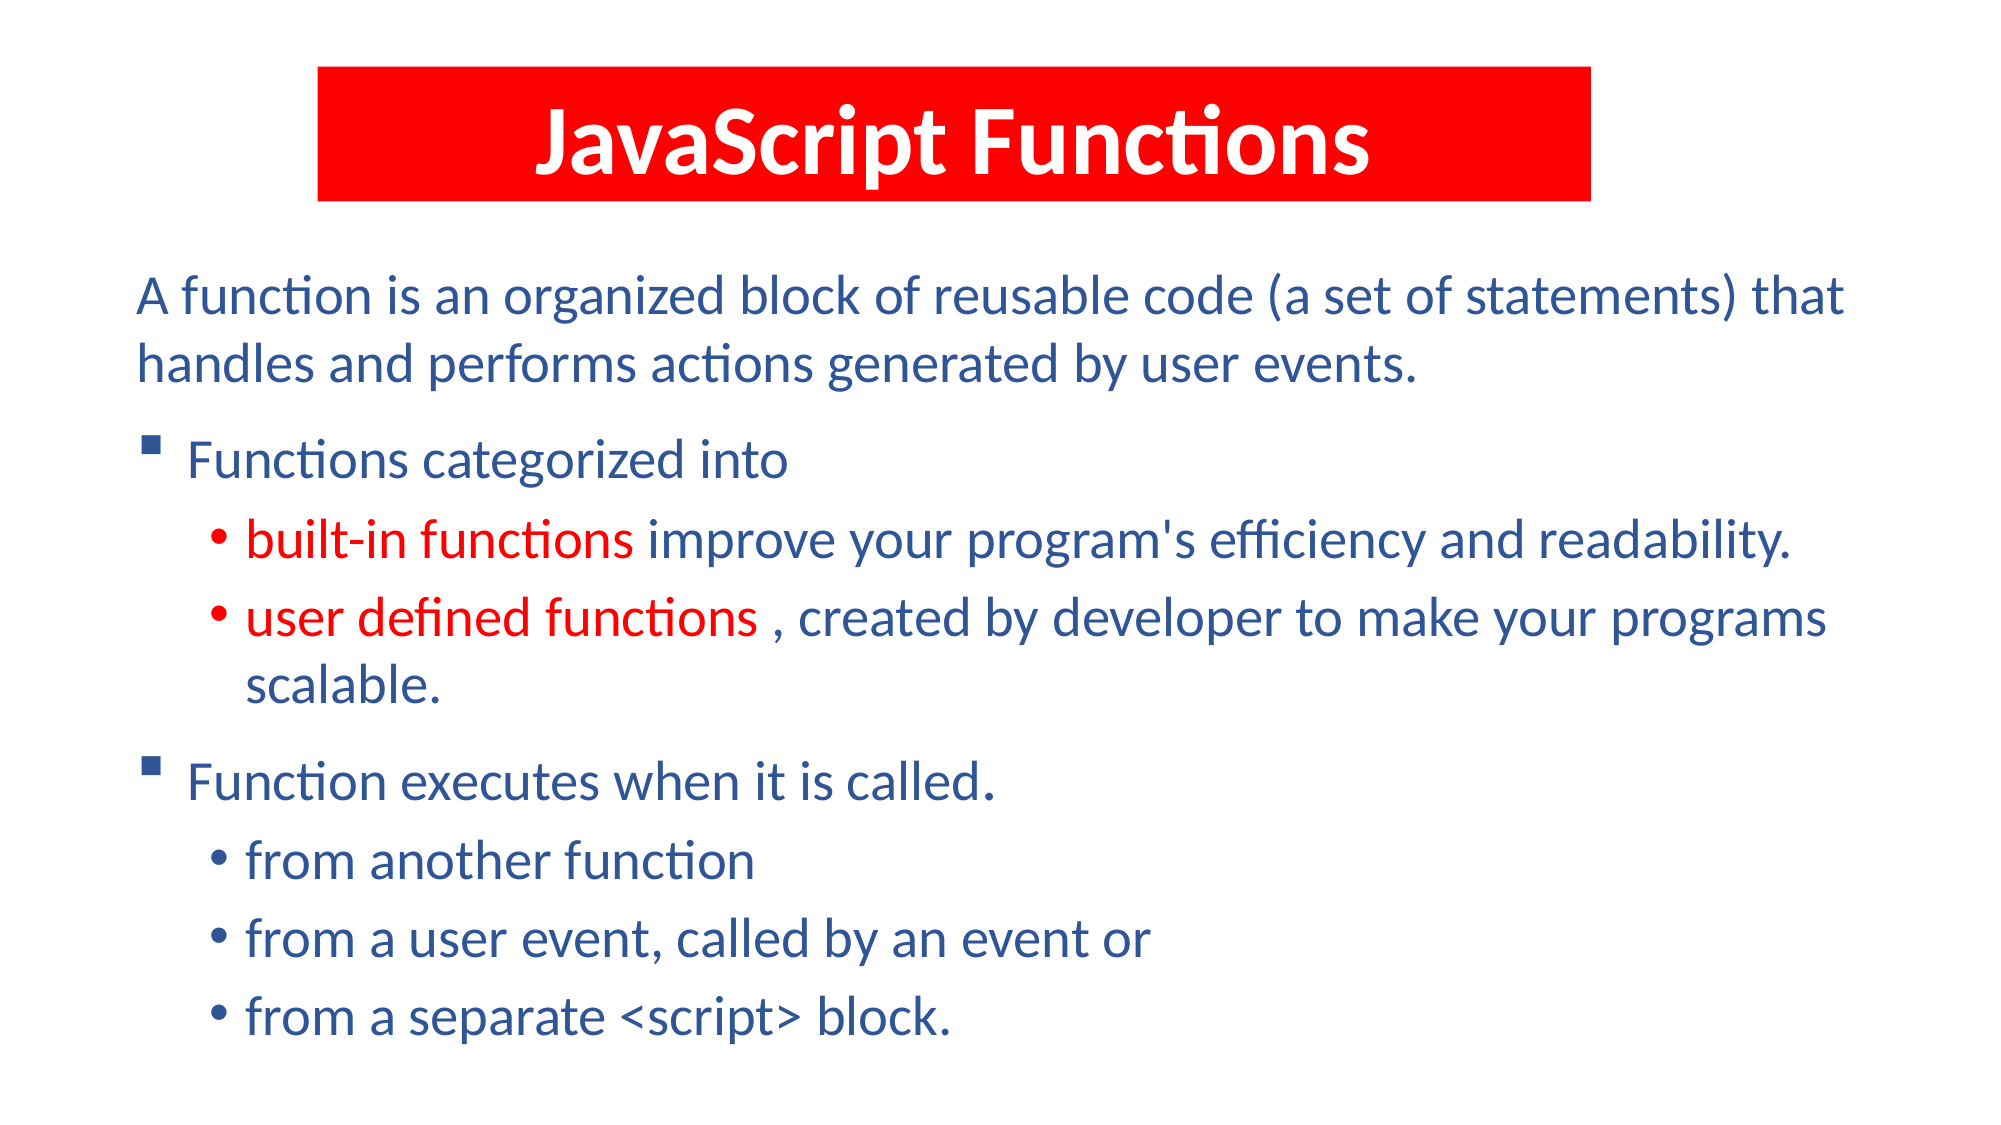

JavaScript Functions
A function is an organized block of reusable code (a set of statements) that handles and performs actions generated by user events.
 Functions categorized into
built-in functions improve your program's efficiency and readability.
user defined functions , created by developer to make your programs scalable.
 Function executes when it is called.
from another function
from a user event, called by an event or
from a separate <script> block.